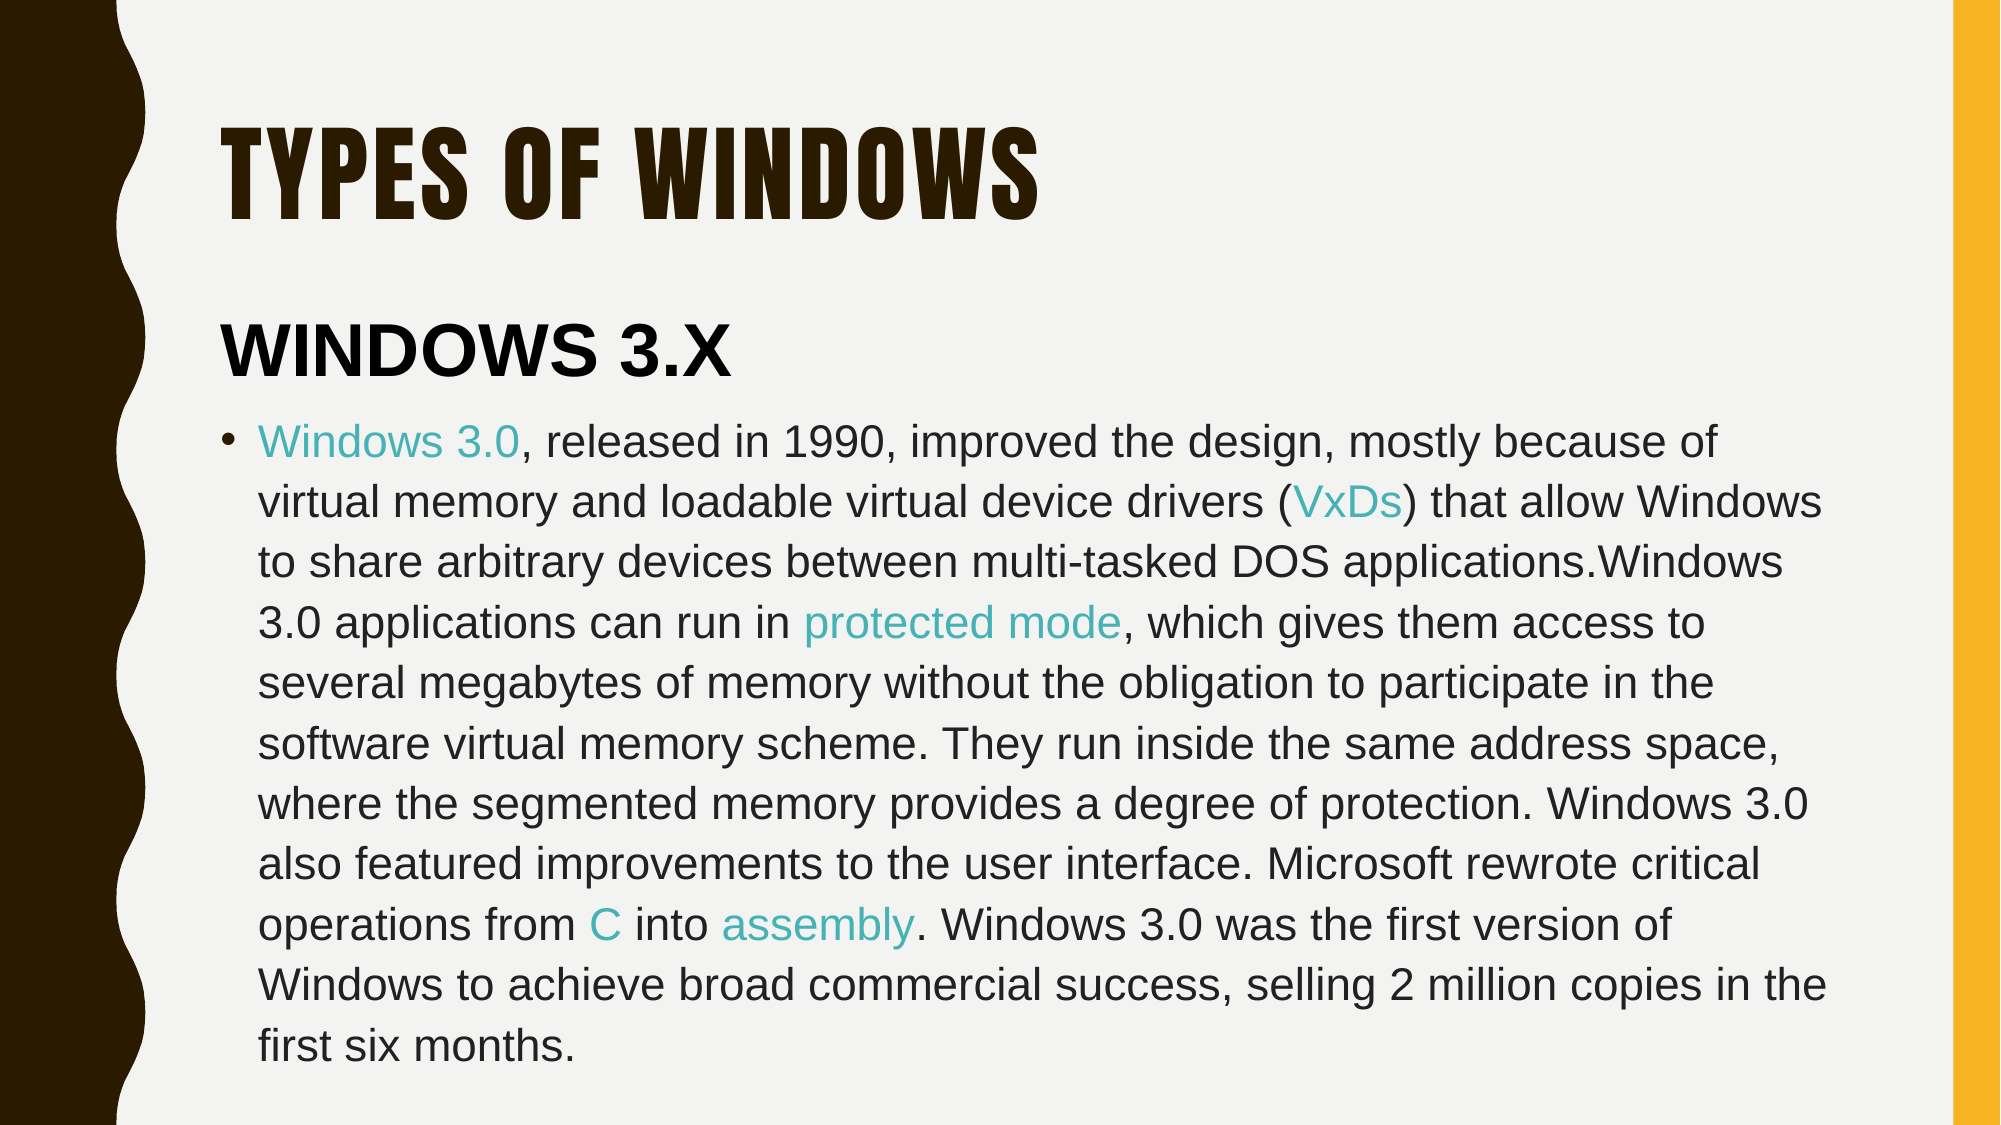

# TYPES OF WINDOWS
WINDOWS 3.X
Windows 3.0, released in 1990, improved the design, mostly because of virtual memory and loadable virtual device drivers (VxDs) that allow Windows to share arbitrary devices between multi-tasked DOS applications.Windows 3.0 applications can run in protected mode, which gives them access to several megabytes of memory without the obligation to participate in the software virtual memory scheme. They run inside the same address space, where the segmented memory provides a degree of protection. Windows 3.0 also featured improvements to the user interface. Microsoft rewrote critical operations from C into assembly. Windows 3.0 was the first version of Windows to achieve broad commercial success, selling 2 million copies in the first six months.